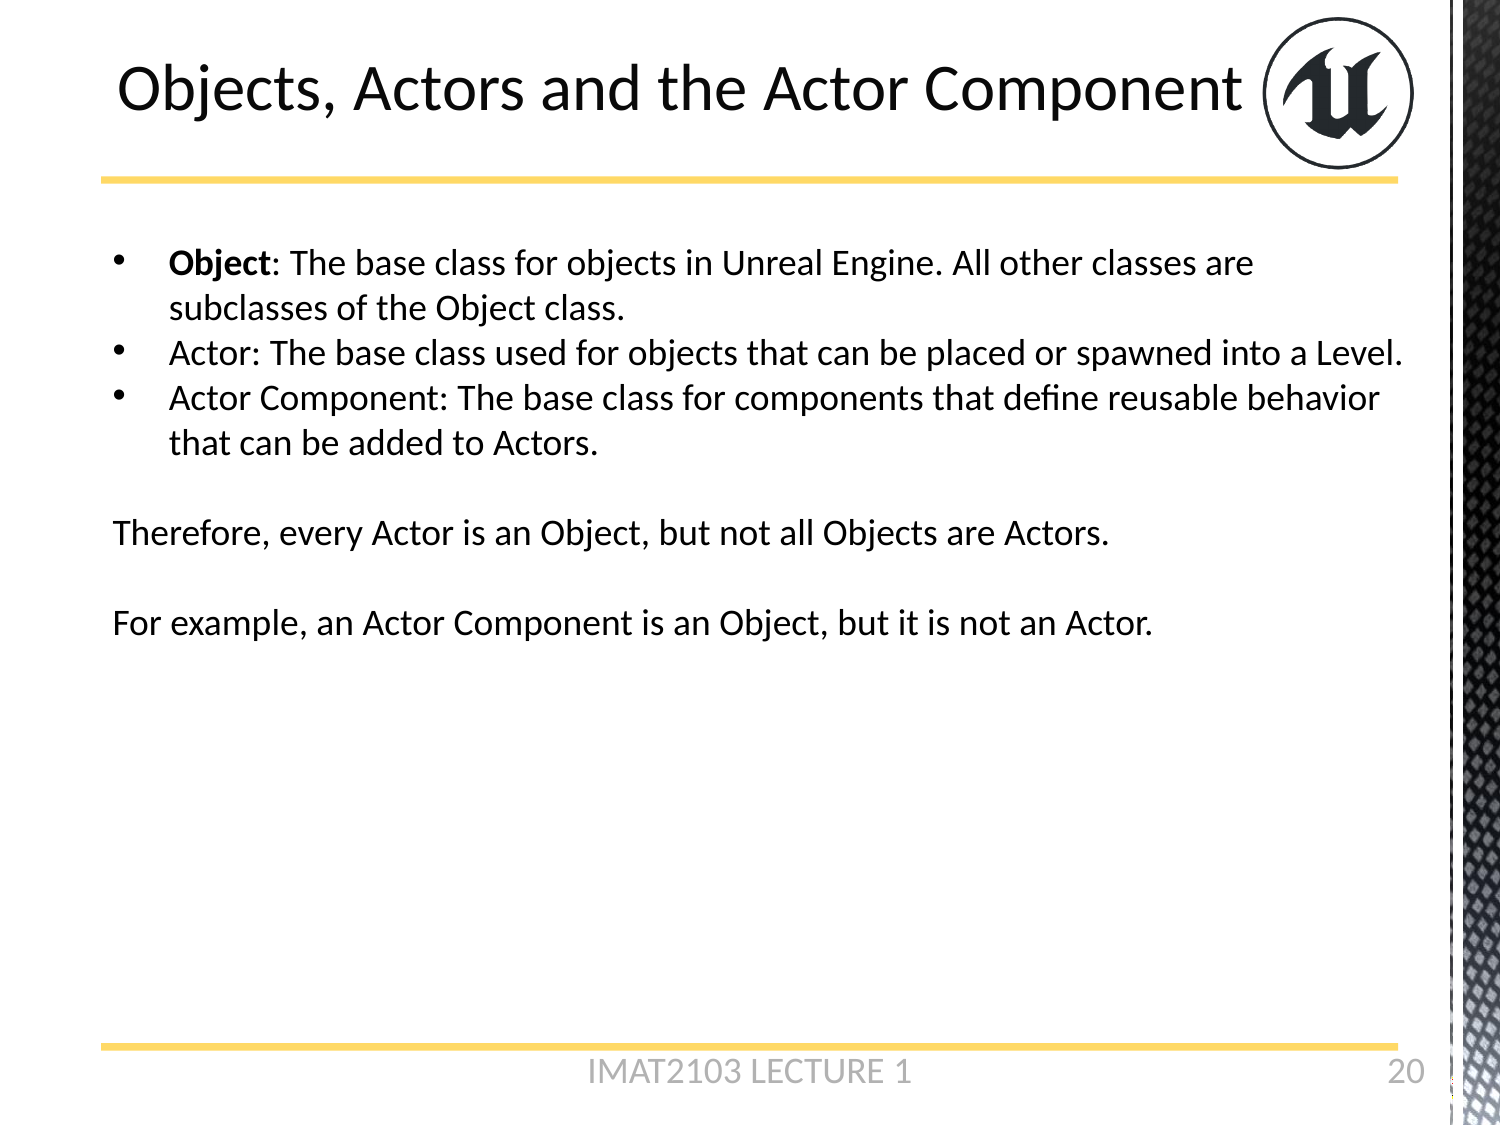

# Objects, Actors and the Actor Component
Object: The base class for objects in Unreal Engine. All other classes are subclasses of the Object class.
Actor: The base class used for objects that can be placed or spawned into a Level.
Actor Component: The base class for components that define reusable behavior that can be added to Actors.

Therefore, every Actor is an Object, but not all Objects are Actors.

For example, an Actor Component is an Object, but it is not an Actor.

IMAT2103 LECTURE 1
20